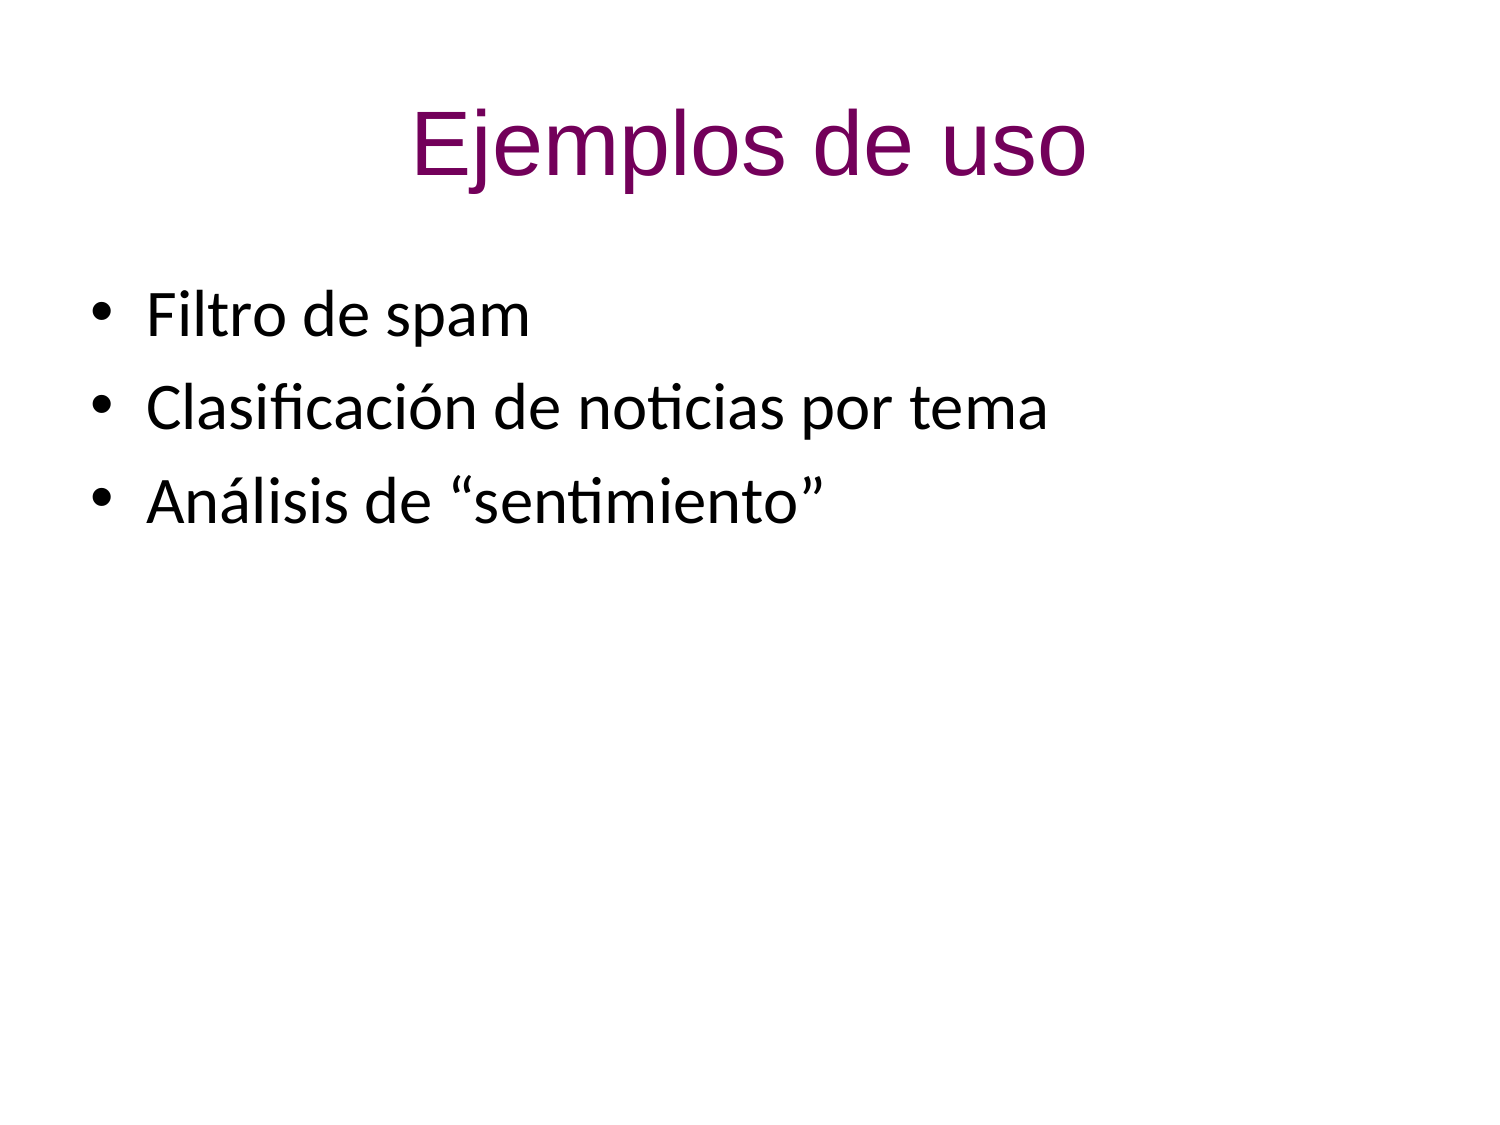

# Ejemplos de uso
Filtro de spam
Clasificación de noticias por tema
Análisis de “sentimiento”